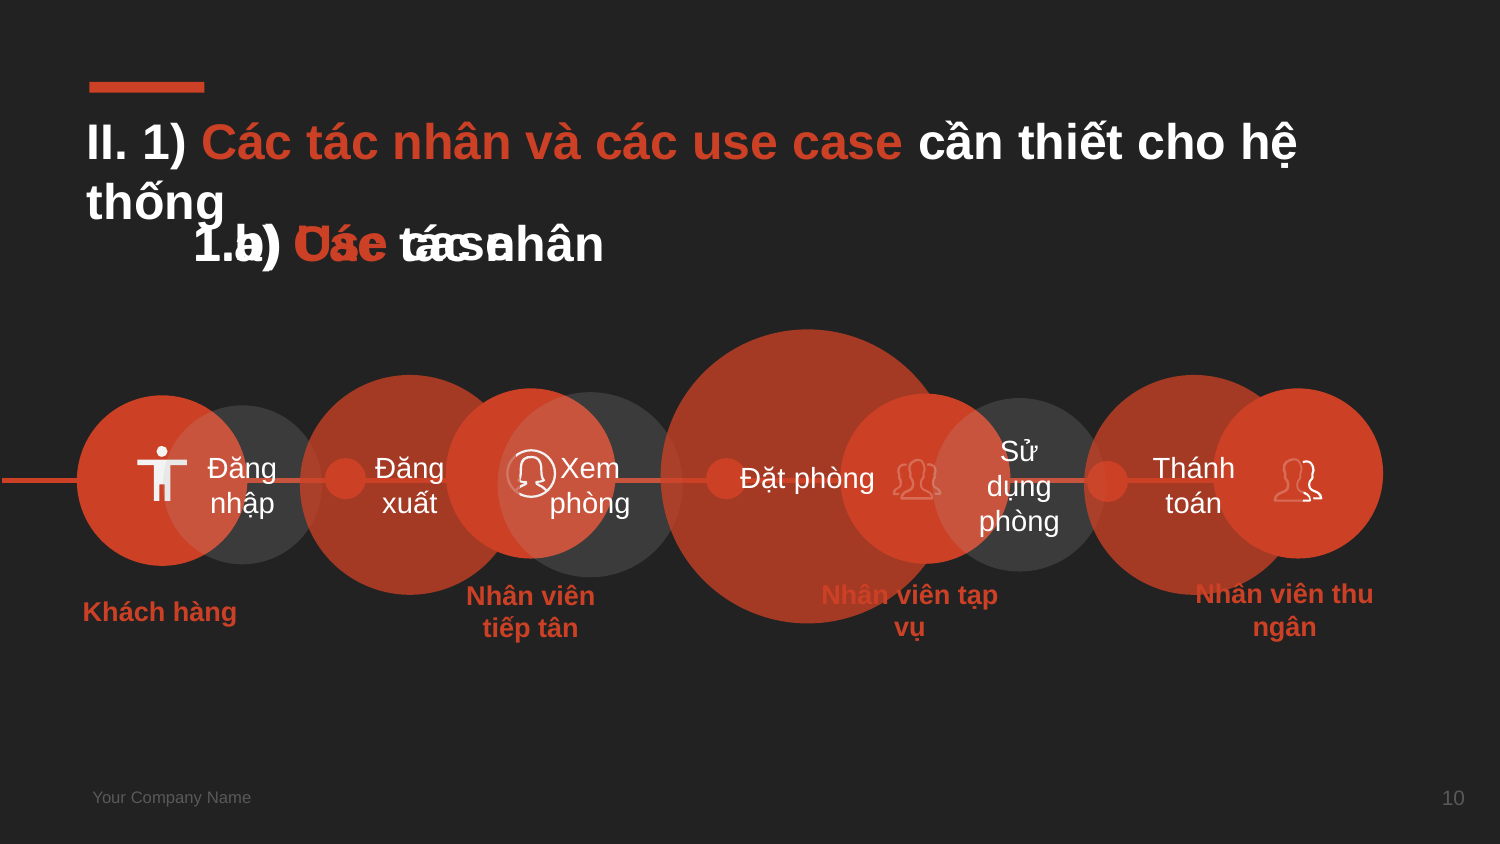

# II. 1) Các tác nhân và các use case cần thiết cho hệ thống
1.b) Use case
1.a) Các tác nhân
Đặt phòng
Đăng xuất
Thánh toán

Xem phòng

Sử dụng phòng
Đăng nhập

Nhân viên thu ngân
Nhân viên tạp vụ
Khách hàng
Nhân viên tiếp tân
10